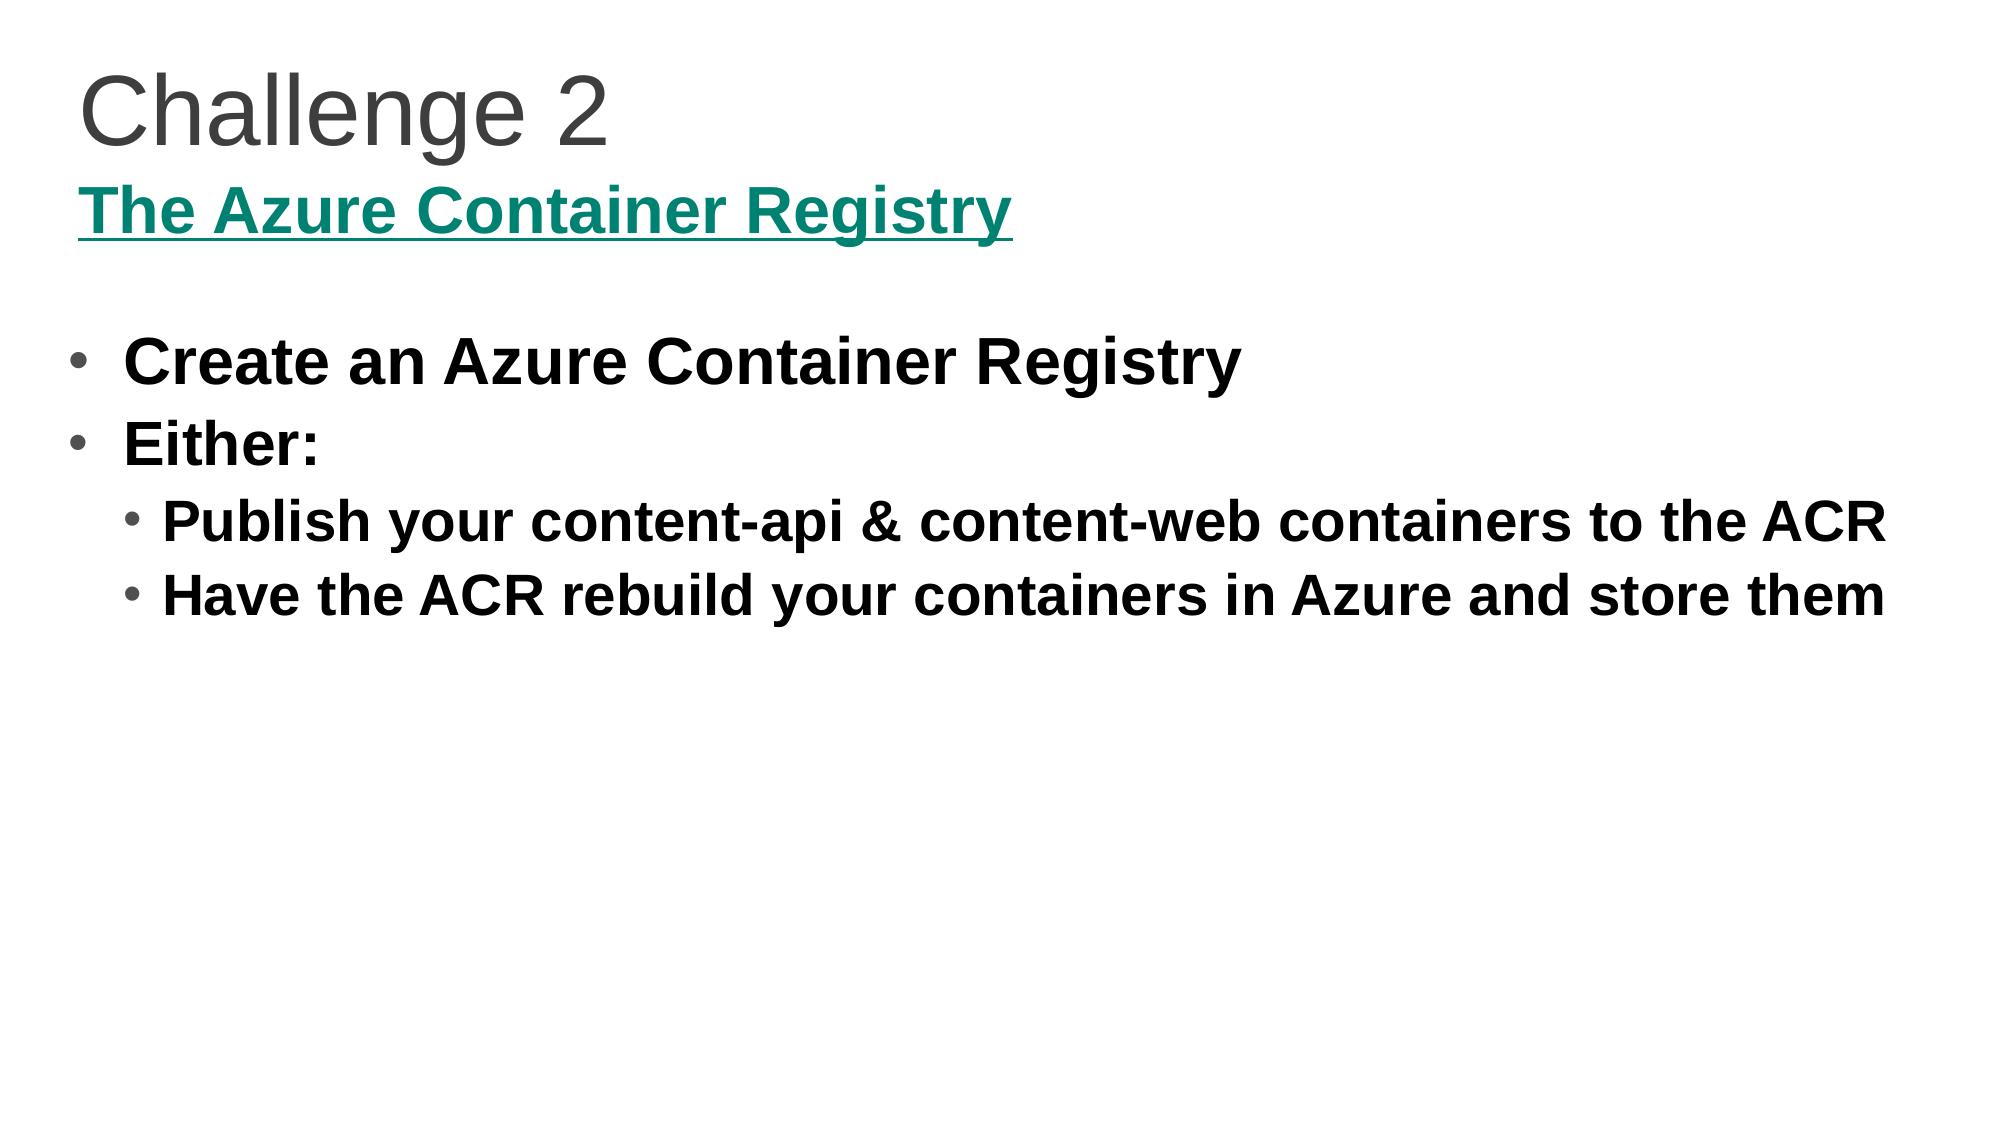

Challenge 2
The Azure Container Registry
Create an Azure Container Registry
Either:
Publish your content-api & content-web containers to the ACR
Have the ACR rebuild your containers in Azure and store them